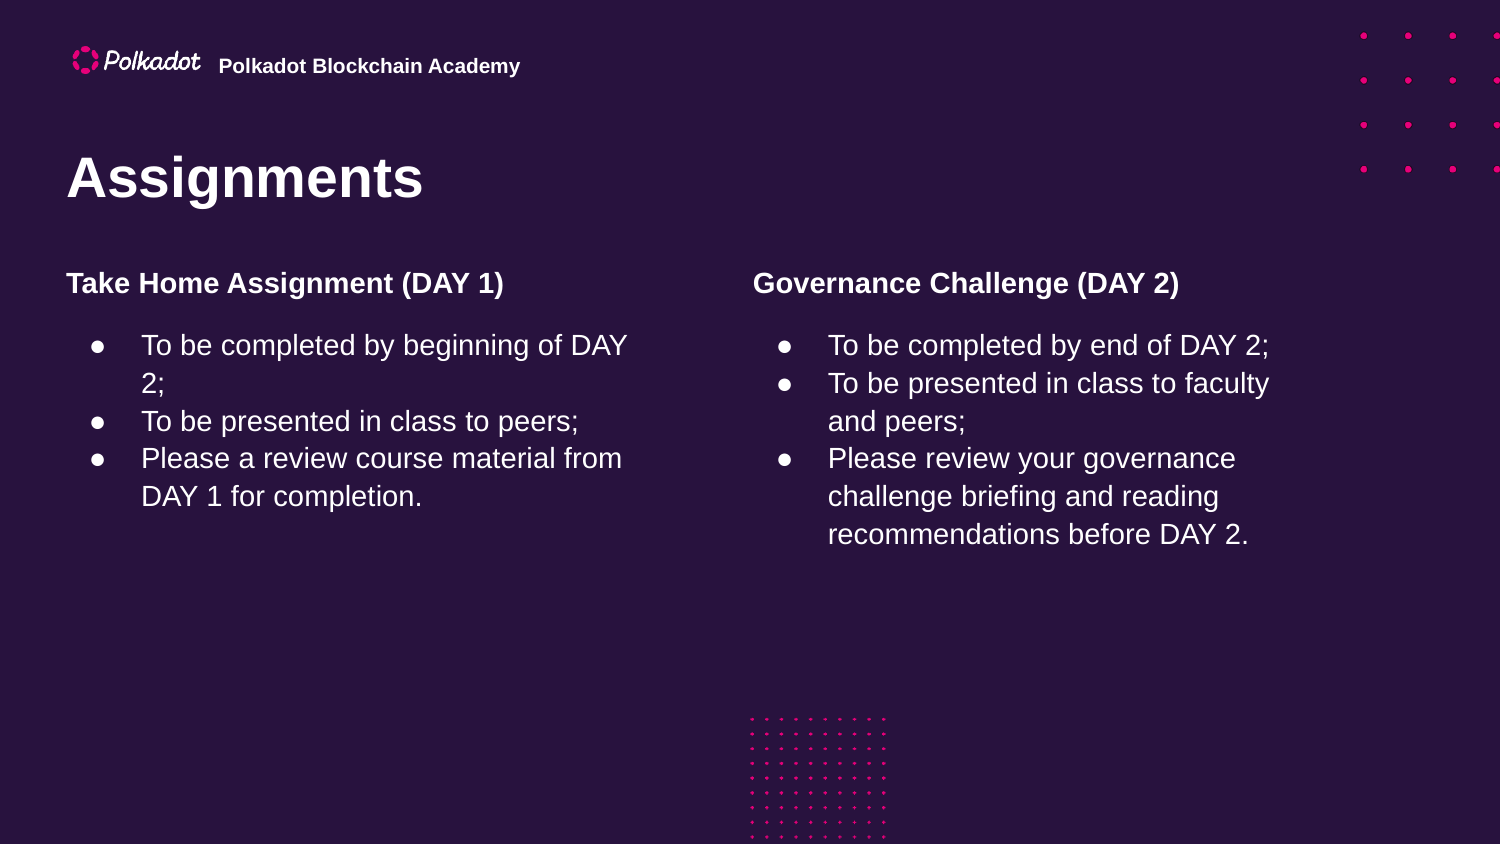

# Assignments
Take Home Assignment (DAY 1)
To be completed by beginning of DAY 2;
To be presented in class to peers;
Please a review course material from DAY 1 for completion.
Governance Challenge (DAY 2)
To be completed by end of DAY 2;
To be presented in class to faculty and peers;
Please review your governance challenge briefing and reading recommendations before DAY 2.